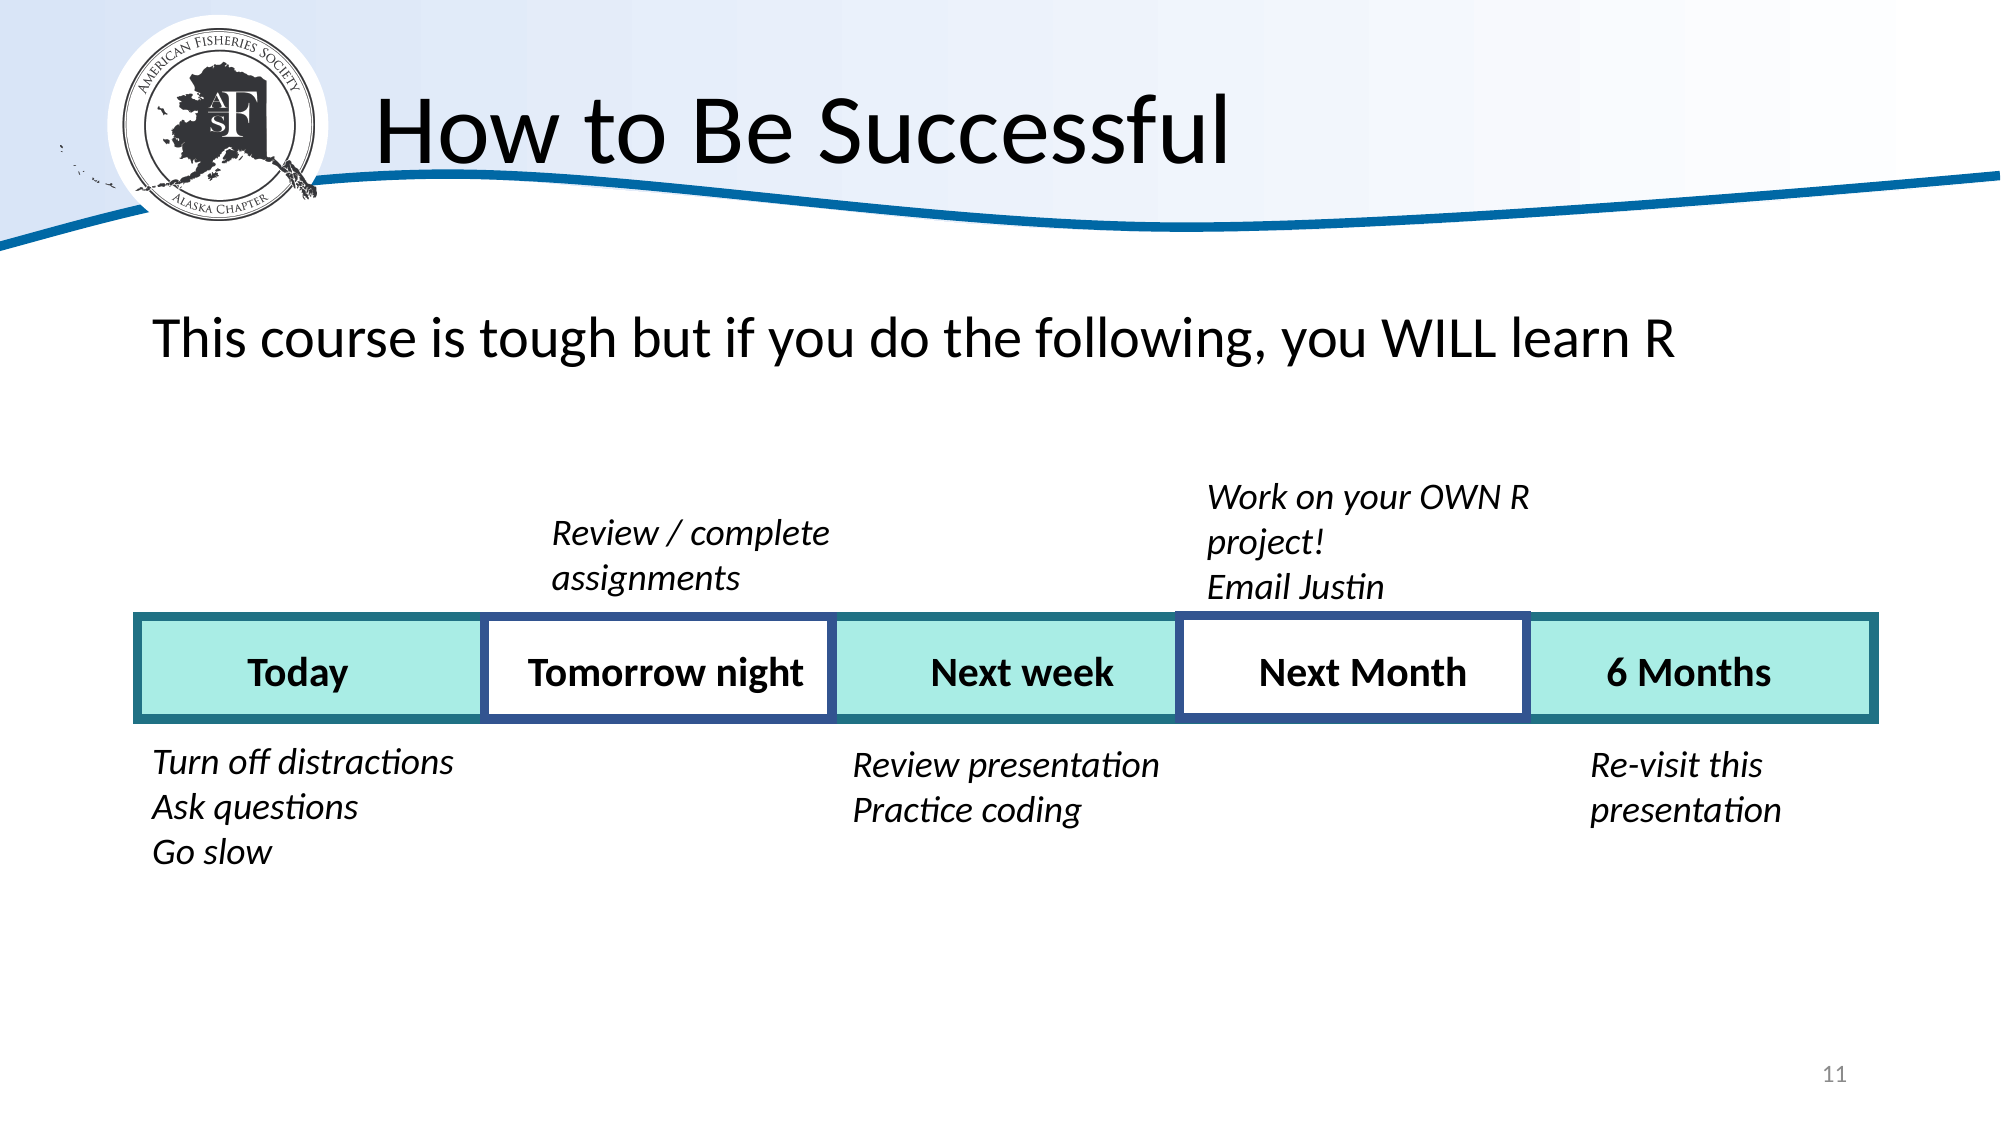

# How to Be Successful
This course is tough but if you do the following, you WILL learn R

Work on your OWN R project!
Email Justin
Review / complete assignments

          Today 	        Tomorrow night	   Next week 	      Next Month	           6 Months
Turn off distractions
Ask questions
Go slow
Review presentation
Practice coding
Re-visit this presentation
11